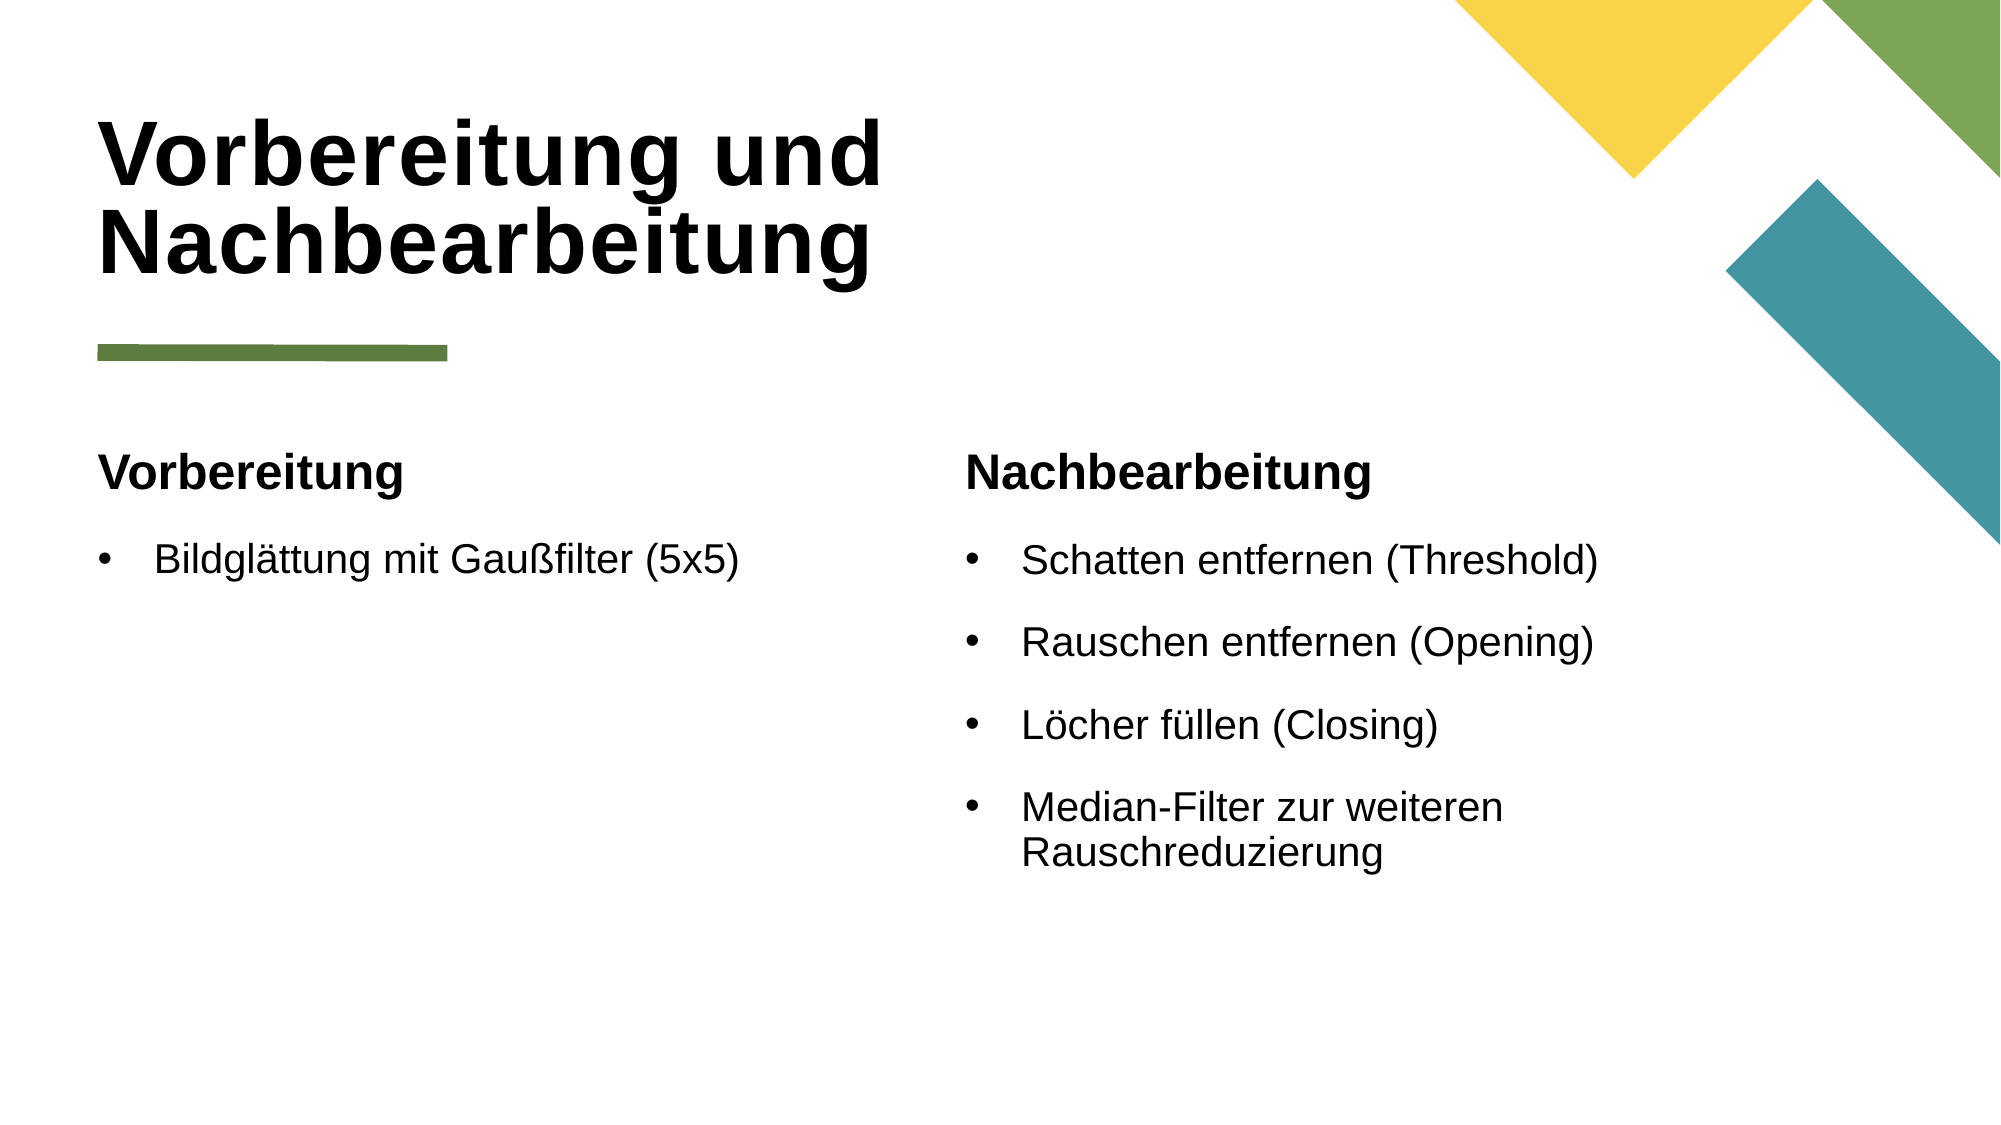

# Vorbereitung und Nachbearbeitung
Vorbereitung
Bildglättung mit Gaußfilter (5x5)

Nachbearbeitung
Schatten entfernen (Threshold)
Rauschen entfernen (Opening)
Löcher füllen (Closing)
Median-Filter zur weiteren Rauschreduzierung